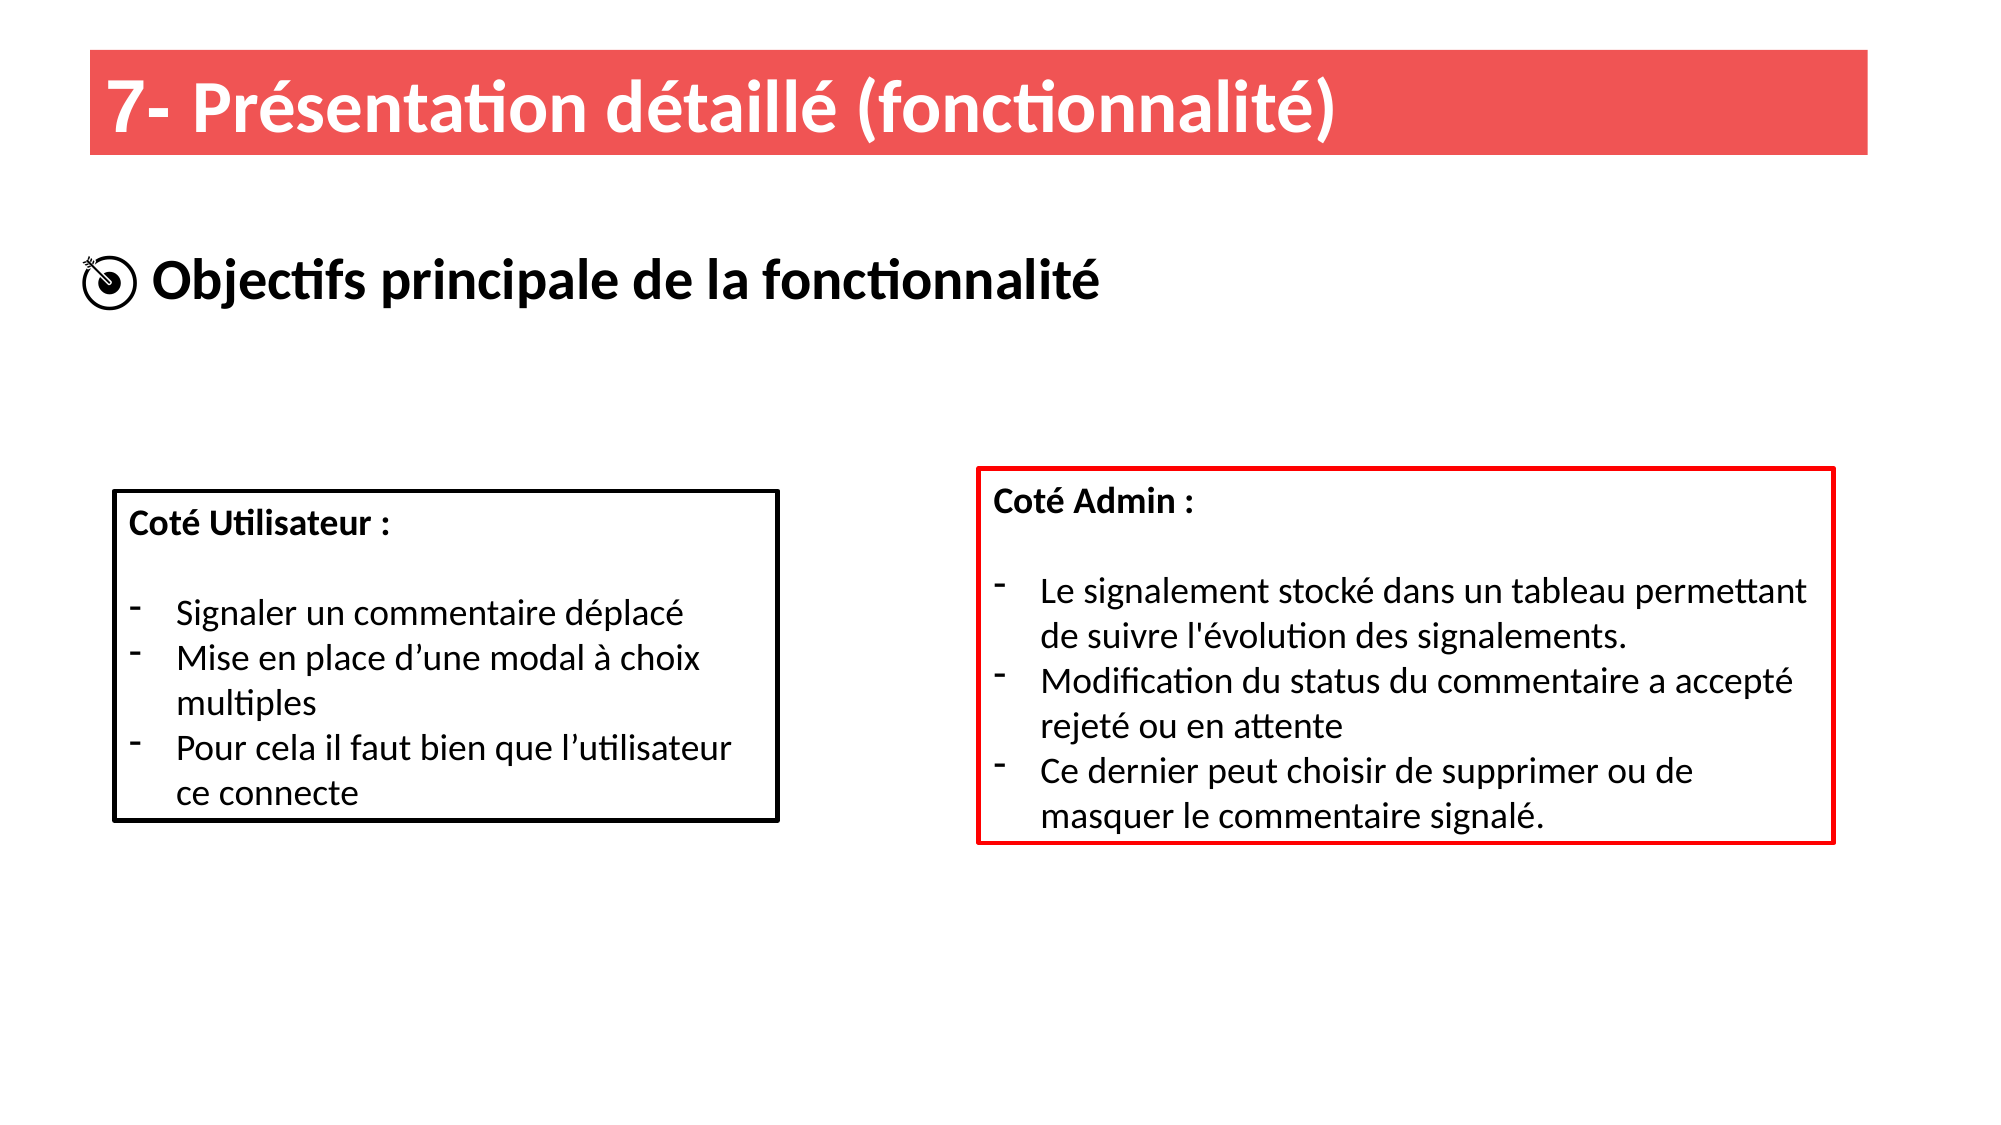

7- Présentation détaillé (fonctionnalité)
🎯 Objectifs principale de la fonctionnalité
Coté Admin :

Le signalement stocké dans un tableau permettant de suivre l'évolution des signalements.
Modification du status du commentaire a accepté rejeté ou en attente
Ce dernier peut choisir de supprimer ou de masquer le commentaire signalé.
Coté Utilisateur :

Signaler un commentaire déplacé
Mise en place d’une modal à choix multiples
Pour cela il faut bien que l’utilisateur ce connecte